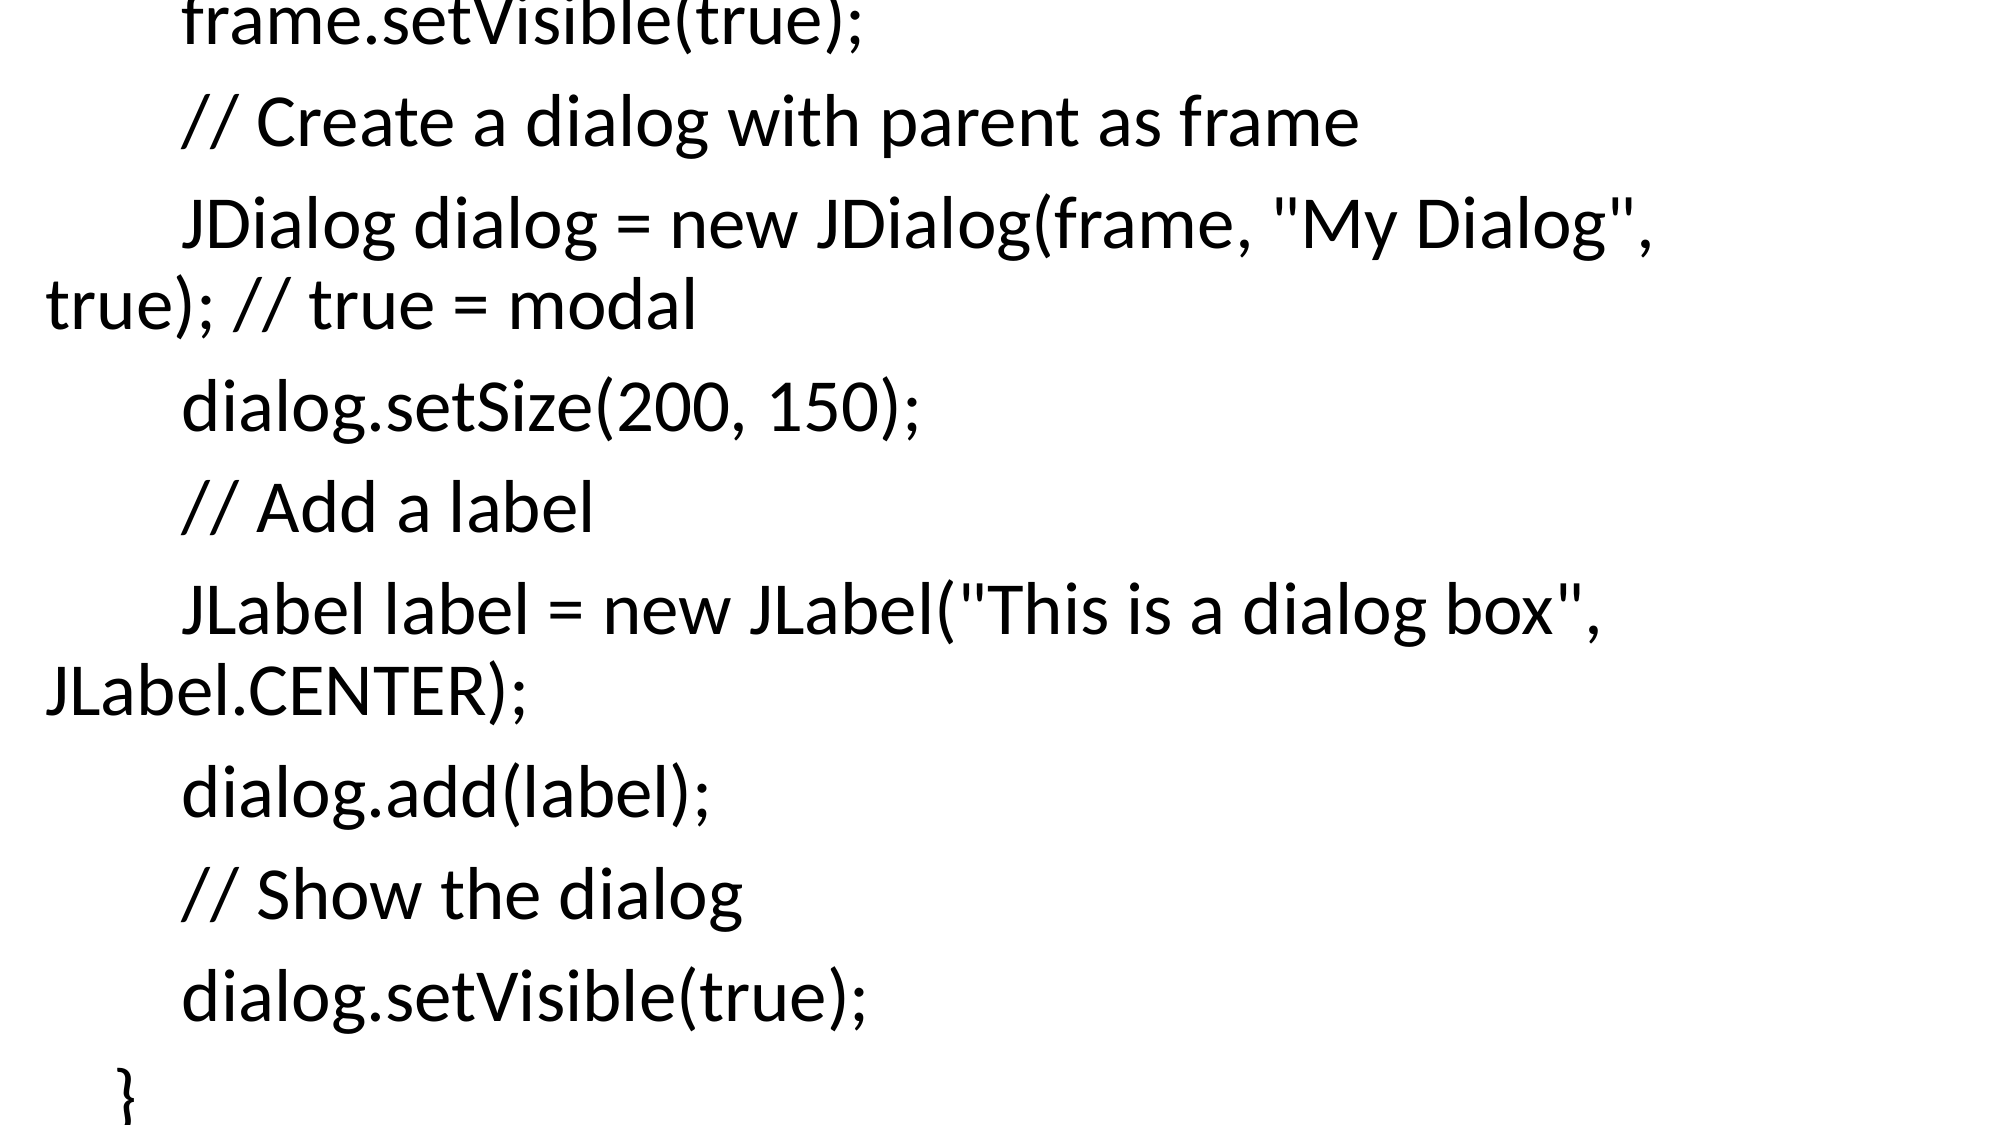

import javax.swing.*;
class MyDialogExample {
    public static void main(String[] args) {
        // Create main frame
        JFrame frame = new JFrame("Main Window");
        frame.setSize(400, 300);
        frame.setDefaultCloseOperation(JFrame.EXIT_ON_CLOSE);
        frame.setVisible(true);
        // Create a dialog with parent as frame
        JDialog dialog = new JDialog(frame, "My Dialog", true); // true = modal
        dialog.setSize(200, 150);
        // Add a label
        JLabel label = new JLabel("This is a dialog box", JLabel.CENTER);
        dialog.add(label);
        // Show the dialog
        dialog.setVisible(true);
    }
}